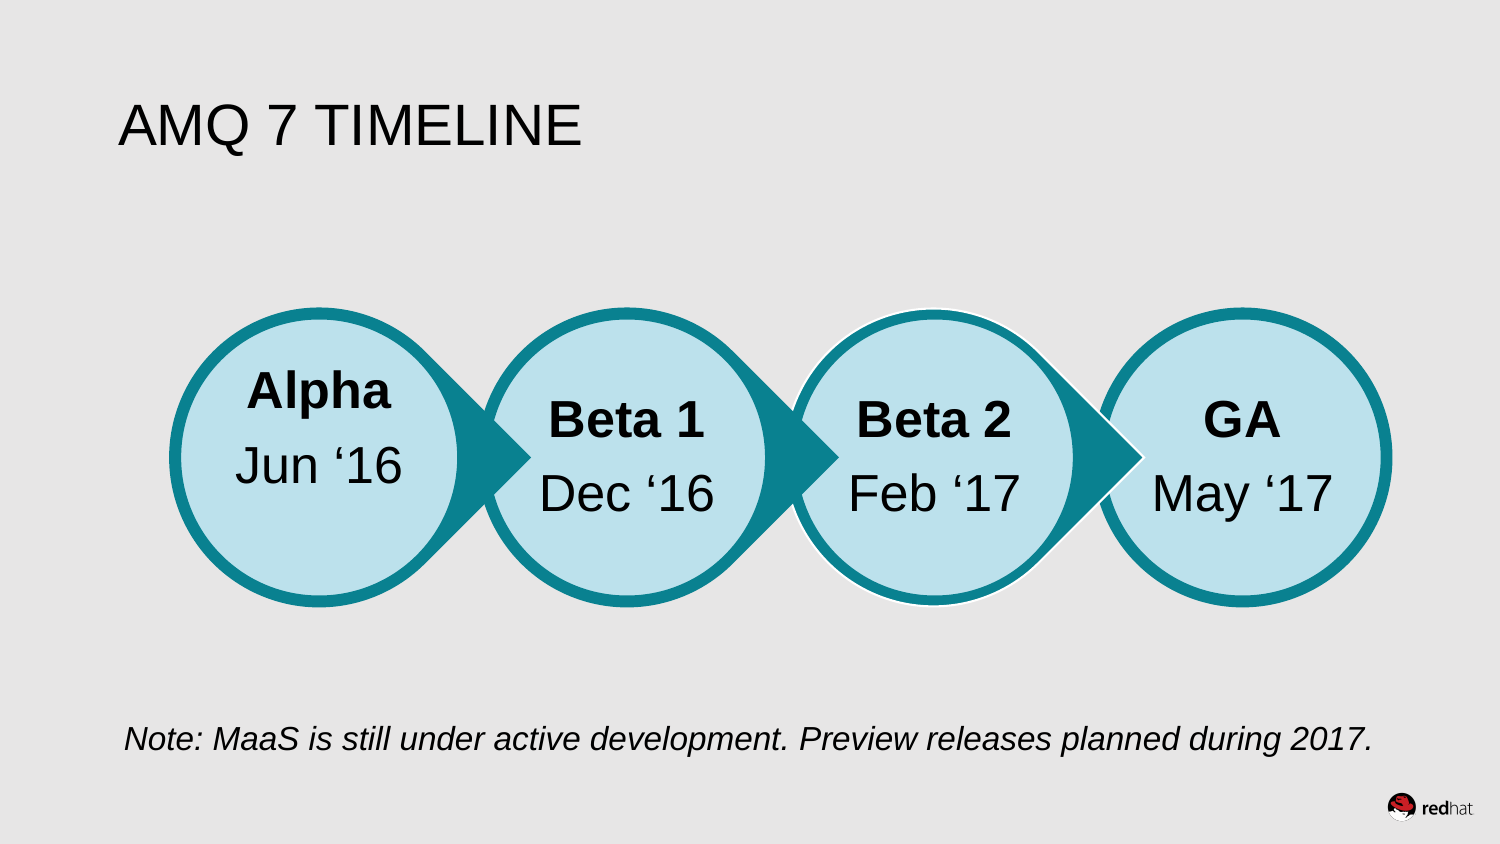

# AMQ 7 Timeline

Alpha
Jun ‘16
Beta 1
Dec ‘16
Beta 2
Feb ‘17
GA
May ‘17
Note: MaaS is still under active development. Preview releases planned during 2017.